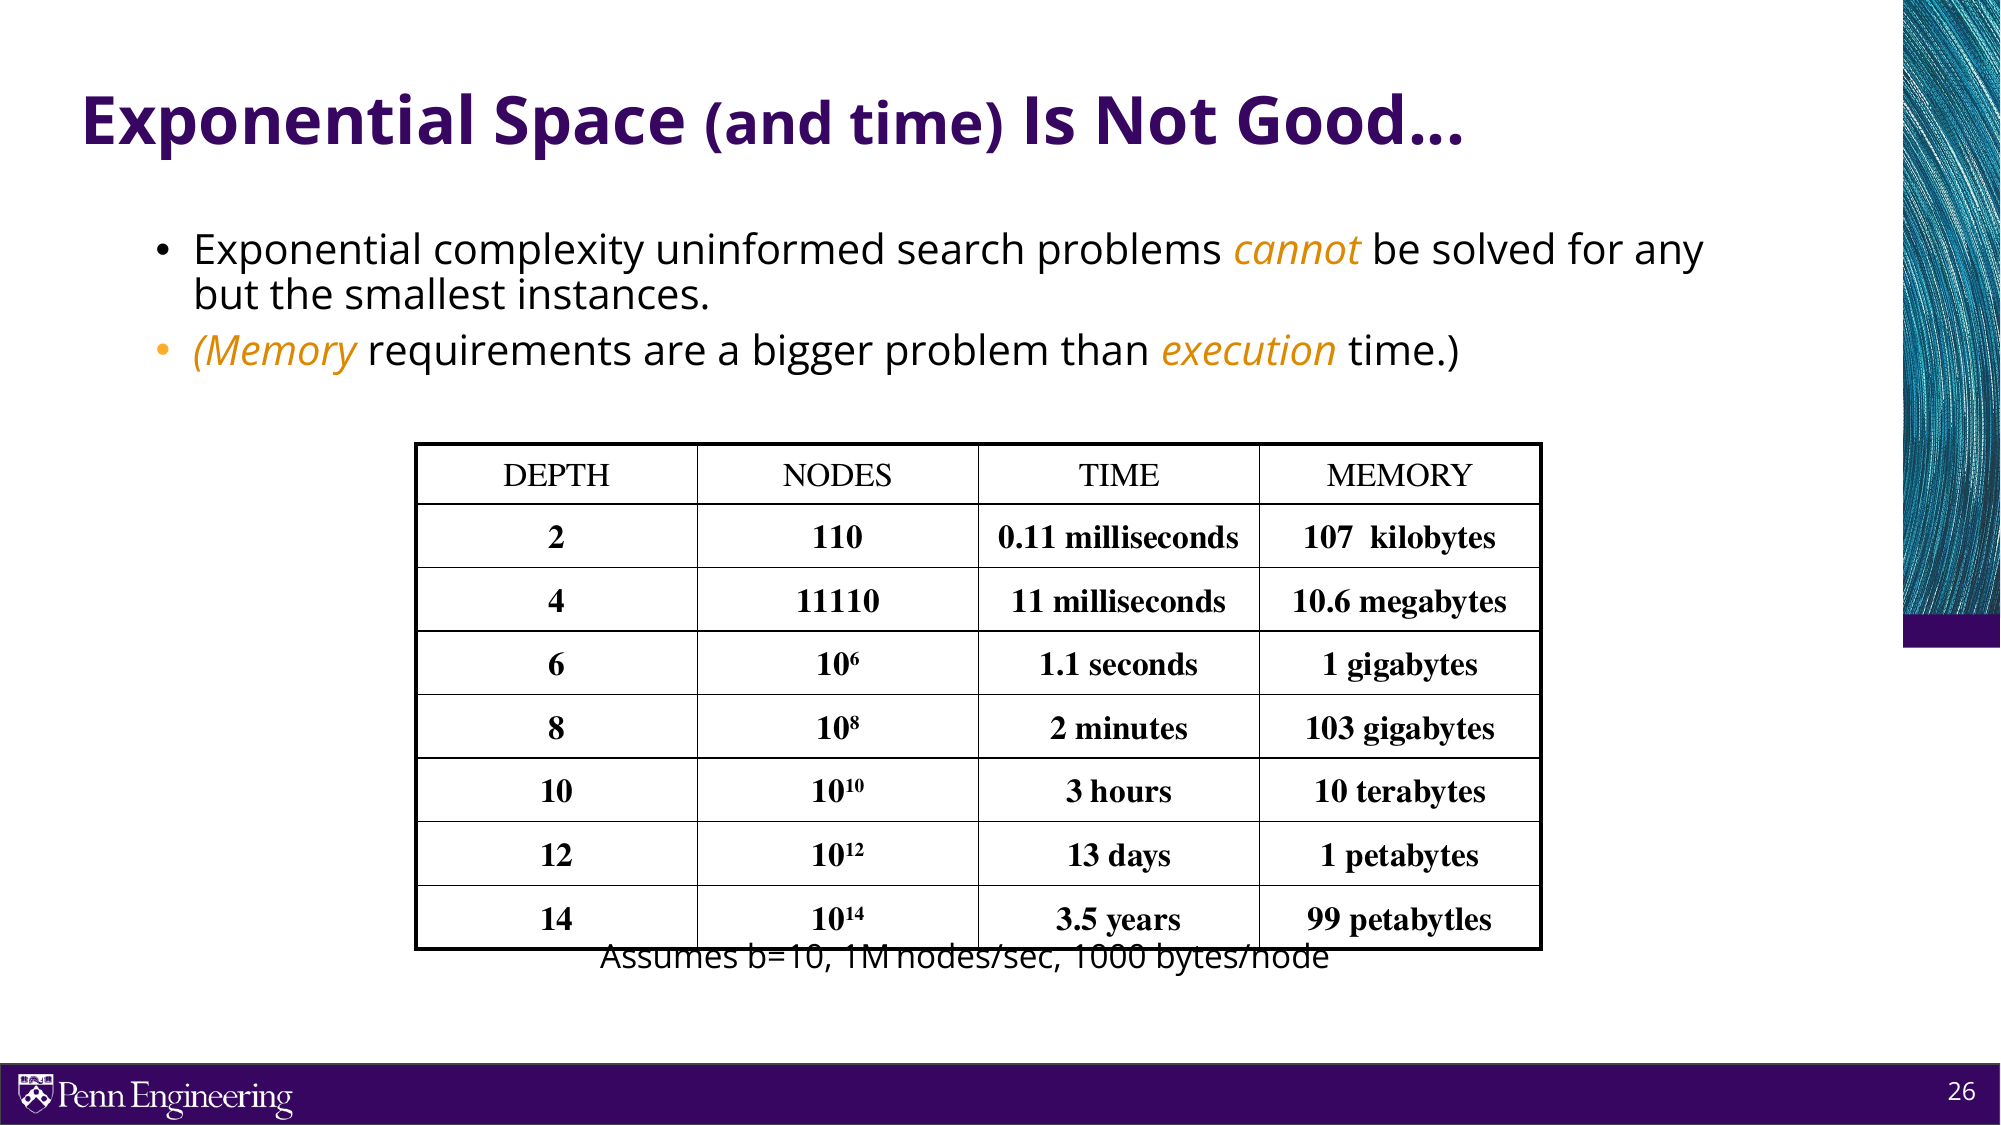

# Exponential Space (and time) Is Not Good...
Exponential complexity uninformed search problems cannot be solved for any but the smallest instances.
(Memory requirements are a bigger problem than execution time.)

Assumes b=10, 1M nodes/sec, 1000 bytes/node

| DEPTH | NODES | TIME | MEMORY |
| --- | --- | --- | --- |
| 2 | 110 | 0.11 milliseconds | 107 kilobytes |
| 4 | 11110 | 11 milliseconds | 10.6 megabytes |
| 6 | 106 | 1.1 seconds | 1 gigabytes |
| 8 | 108 | 2 minutes | 103 gigabytes |
| 10 | 1010 | 3 hours | 10 terabytes |
| 12 | 1012 | 13 days | 1 petabytes |
| 14 | 1014 | 3.5 years | 99 petabytles |
26